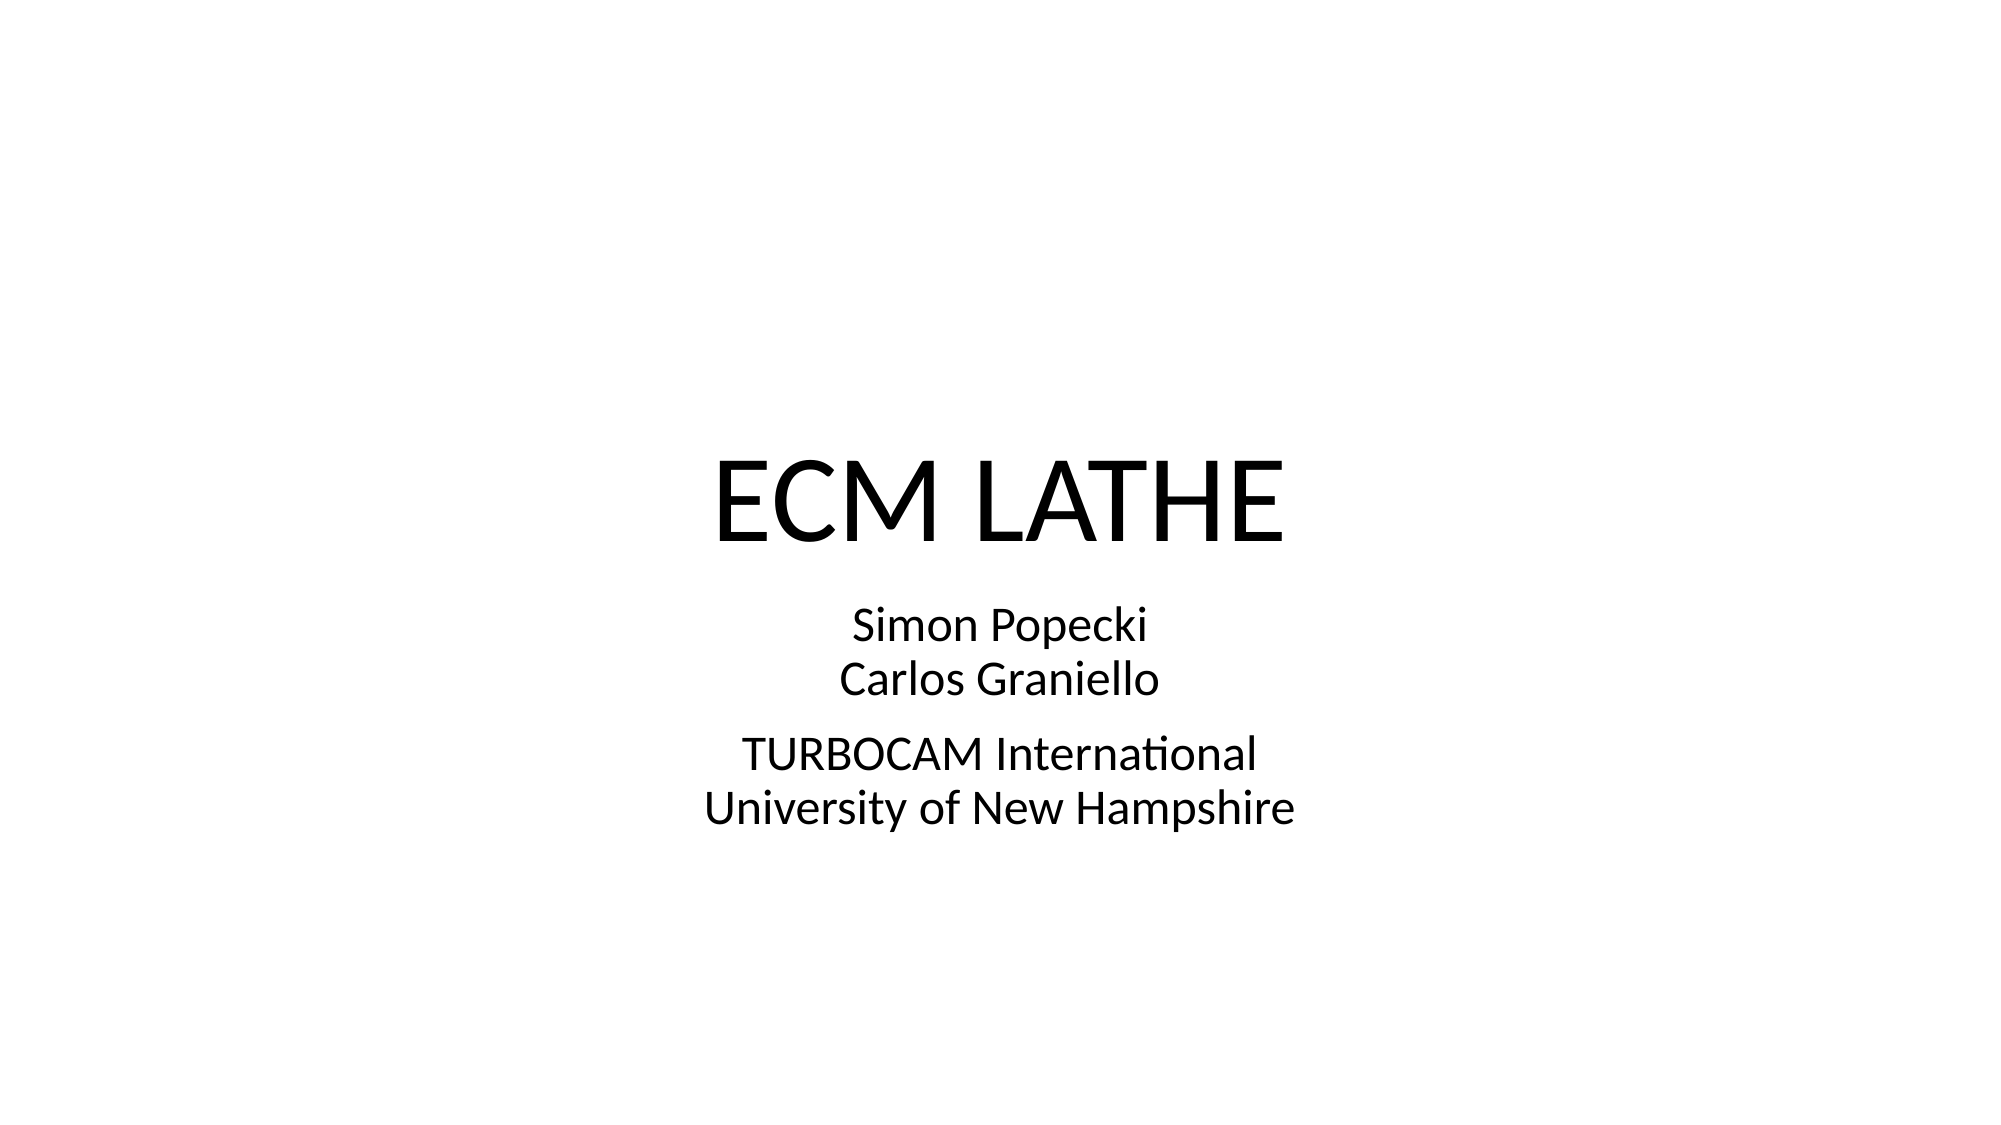

# ECM LATHE
Simon Popecki
Carlos Graniello
TURBOCAM International
University of New Hampshire